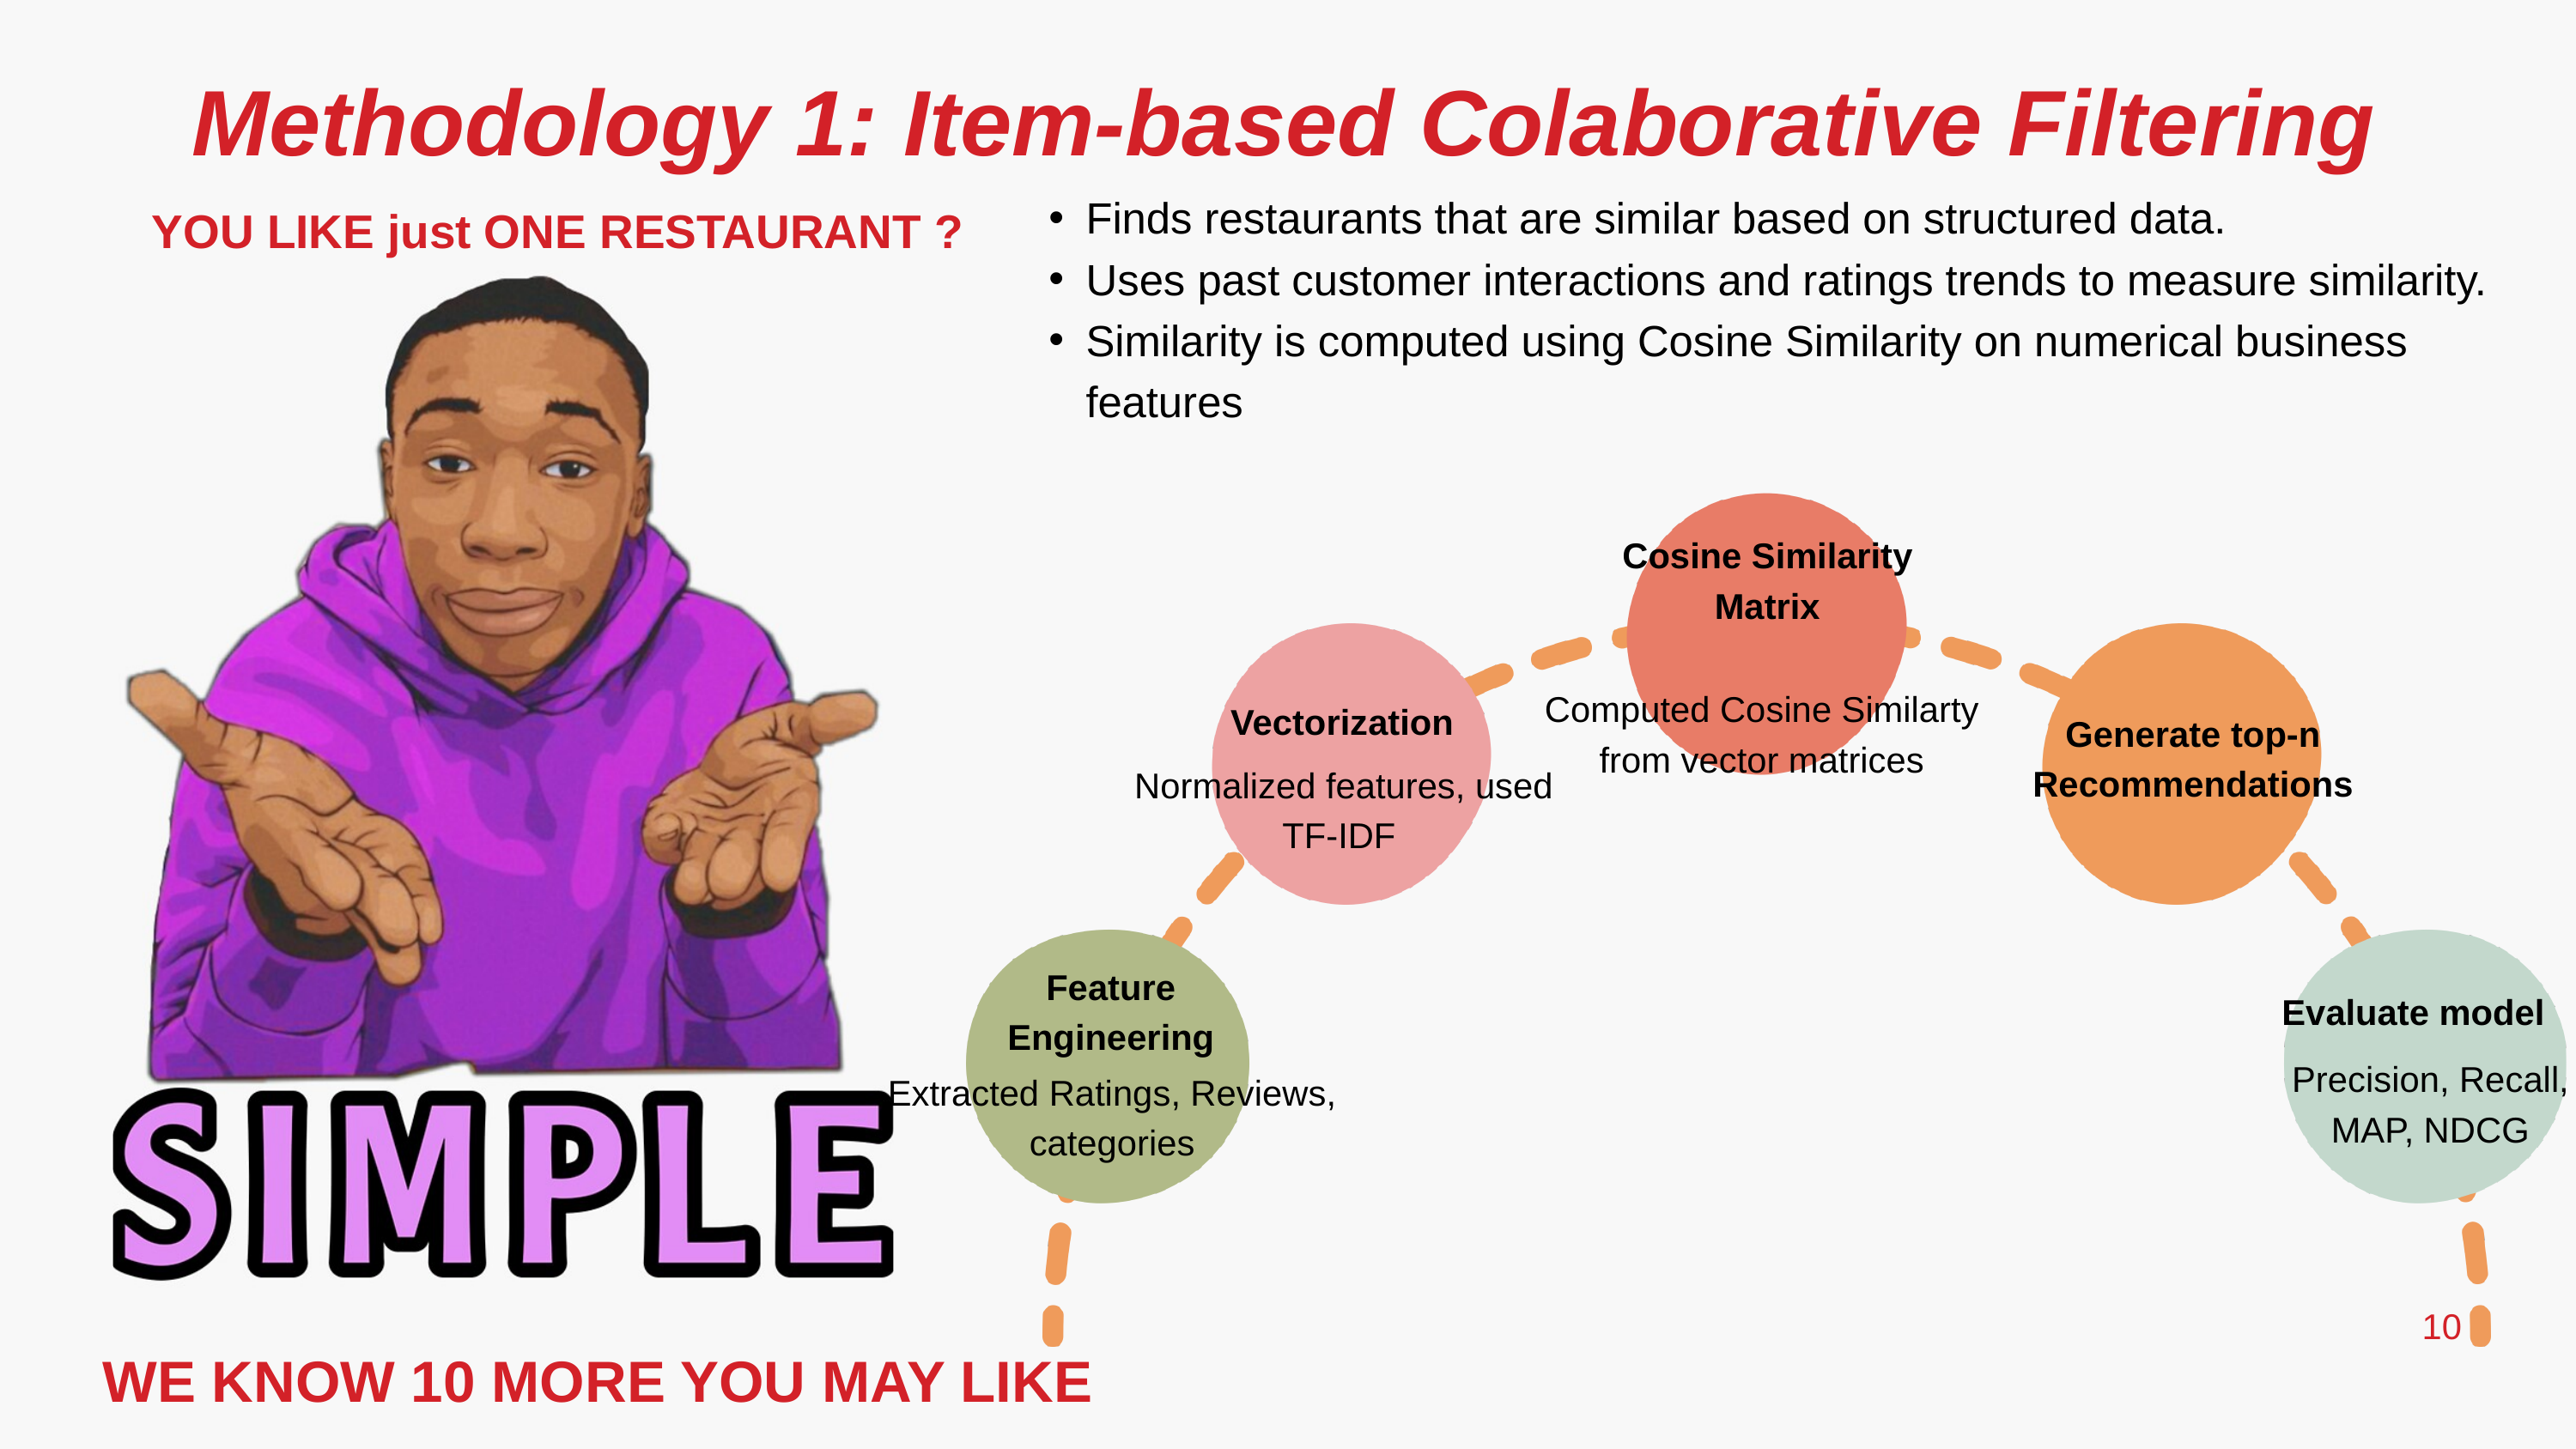

Methodology 1: Item-based Colaborative Filtering
Finds restaurants that are similar based on structured data.
Uses past customer interactions and ratings trends to measure similarity.
Similarity is computed using Cosine Similarity on numerical business features

YOU LIKE just ONE RESTAURANT ?

Cosine Similarity Matrix
Computed Cosine Similarty from vector matrices
Vectorization
Generate top-n Recommendations
Normalized features, used TF-IDF
Feature Engineering
Evaluate model
Precision, Recall, MAP, NDCG
Extracted Ratings, Reviews, categories
10
WE KNOW 10 MORE YOU MAY LIKE